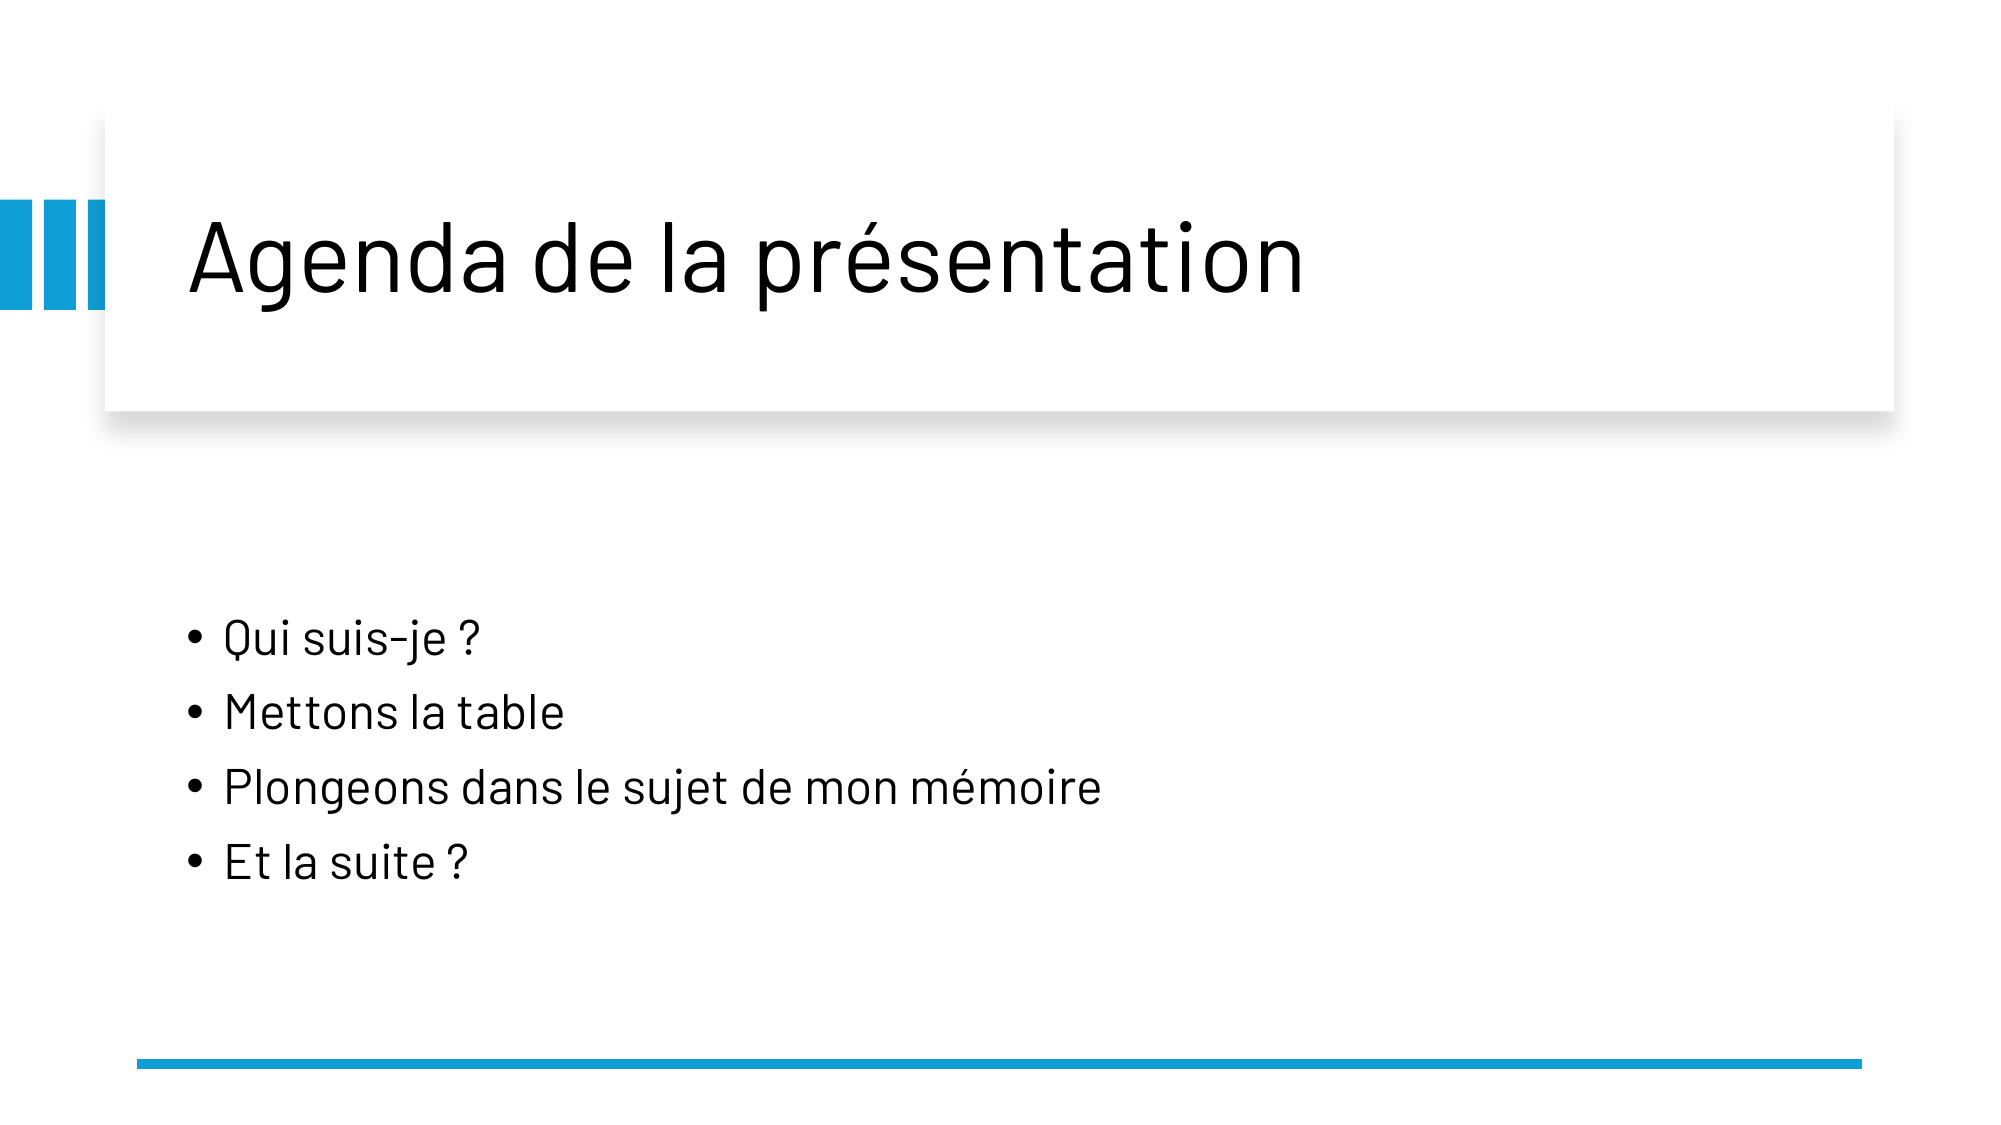

# Agenda de la présentation

Qui suis-je ?
Mettons la table
Plongeons dans le sujet de mon mémoire
Et la suite ?